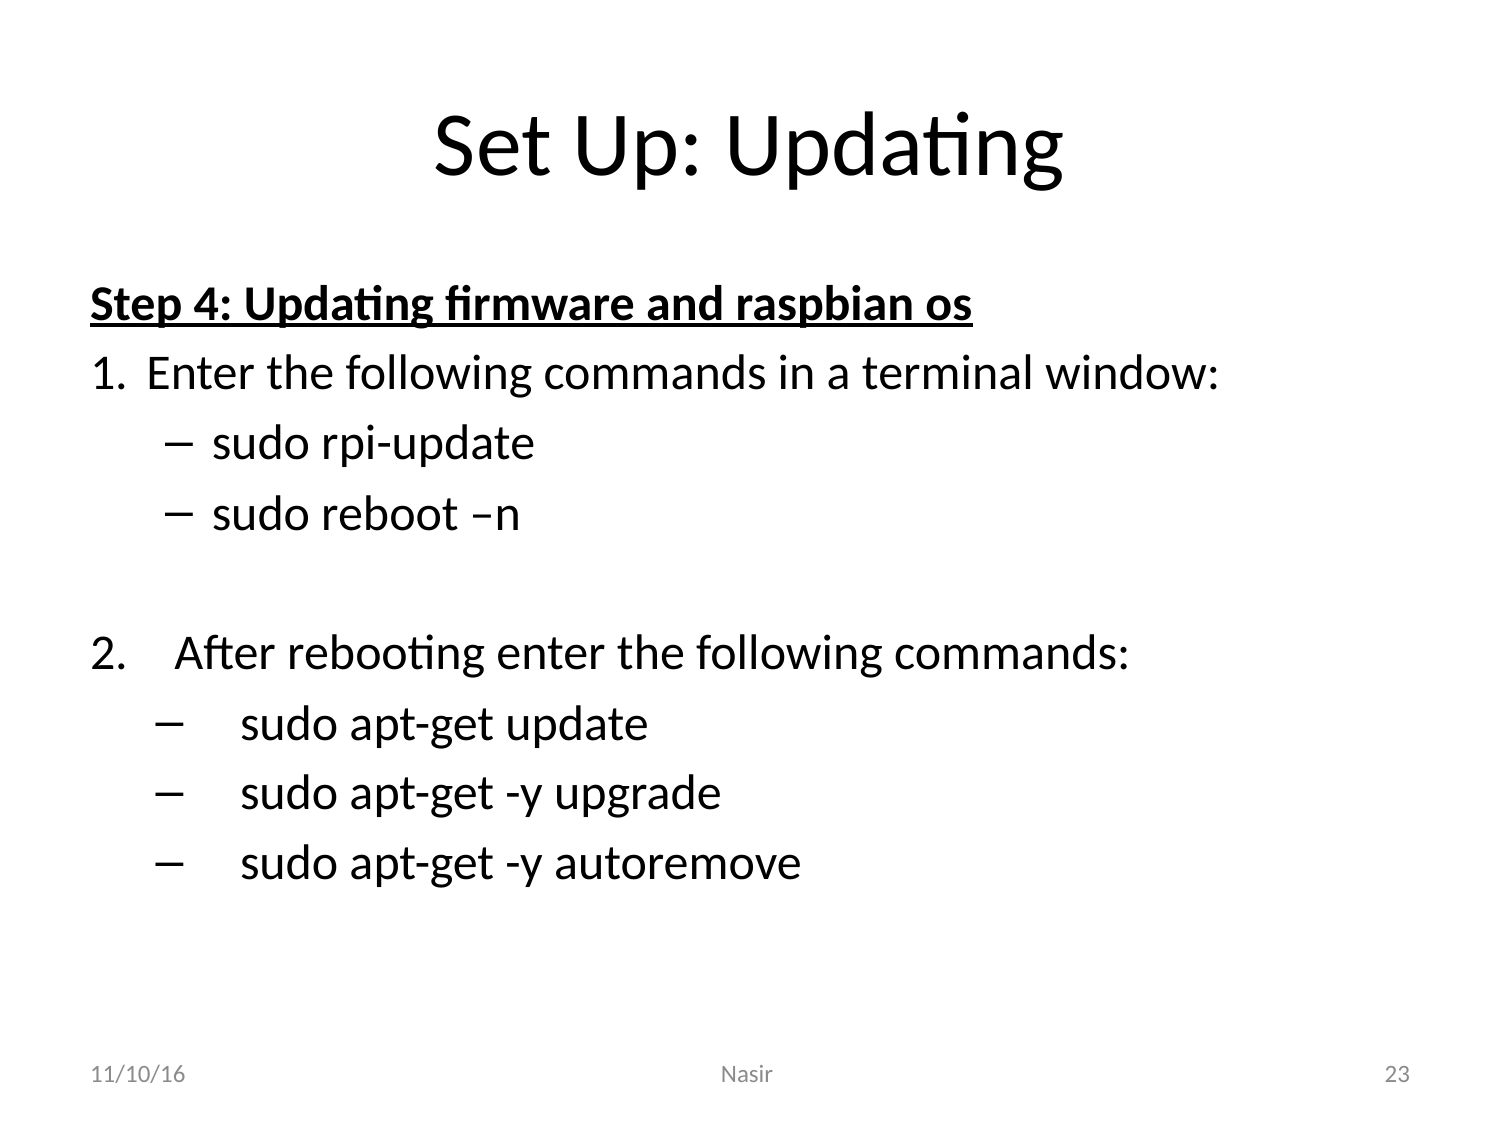

# Set Up: Updating
Step 4: Updating firmware and raspbian os
Enter the following commands in a terminal window:
sudo rpi-update
sudo reboot –n

After rebooting enter the following commands:
sudo apt-get update
sudo apt-get -y upgrade
sudo apt-get -y autoremove

11/10/16
Nasir
23